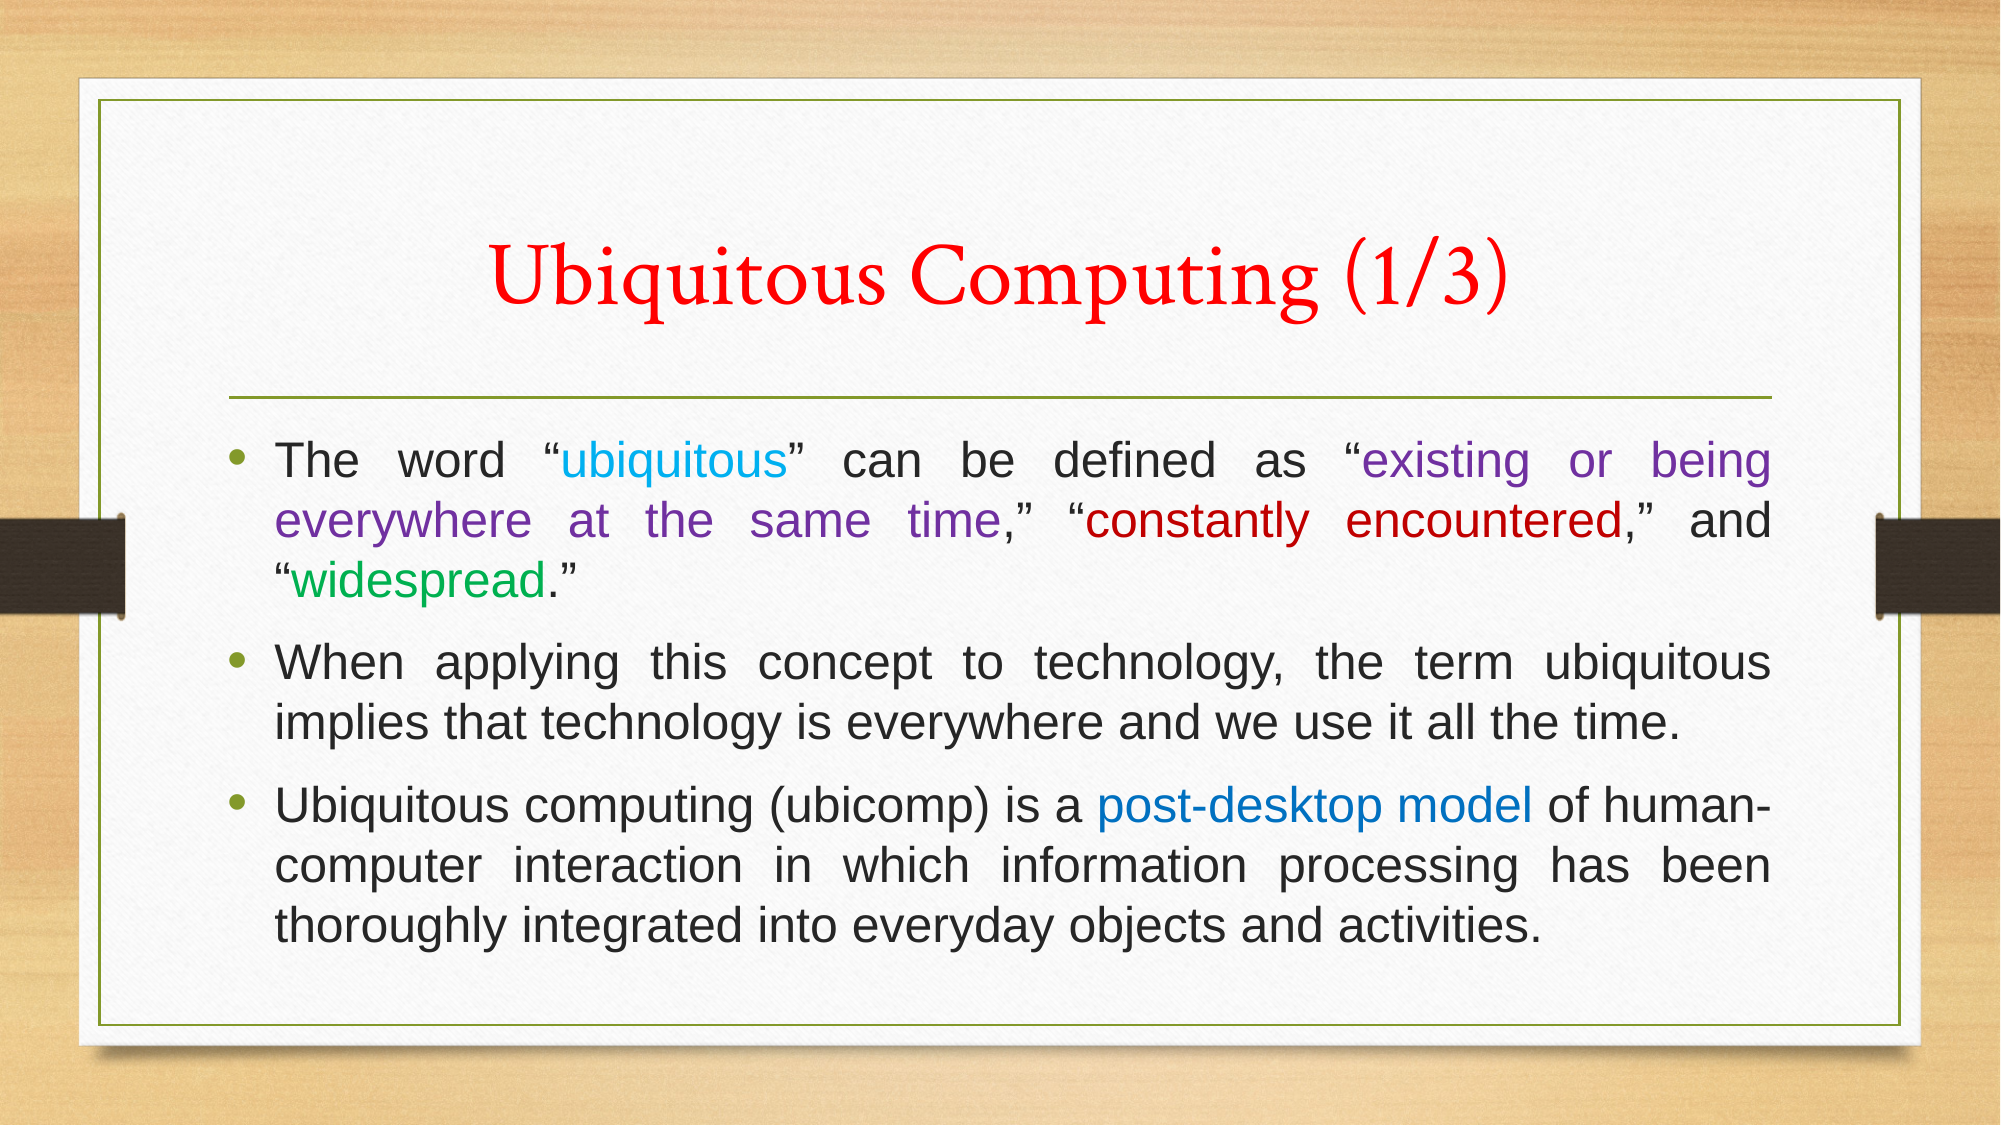

# Ubiquitous Computing (1/3)
The word “ubiquitous” can be defined as “existing or being everywhere at the same time,” “constantly encountered,” and “widespread.”
When applying this concept to technology, the term ubiquitous implies that technology is everywhere and we use it all the time.
Ubiquitous computing (ubicomp) is a post-desktop model of human-computer interaction in which information processing has been thoroughly integrated into everyday objects and activities.